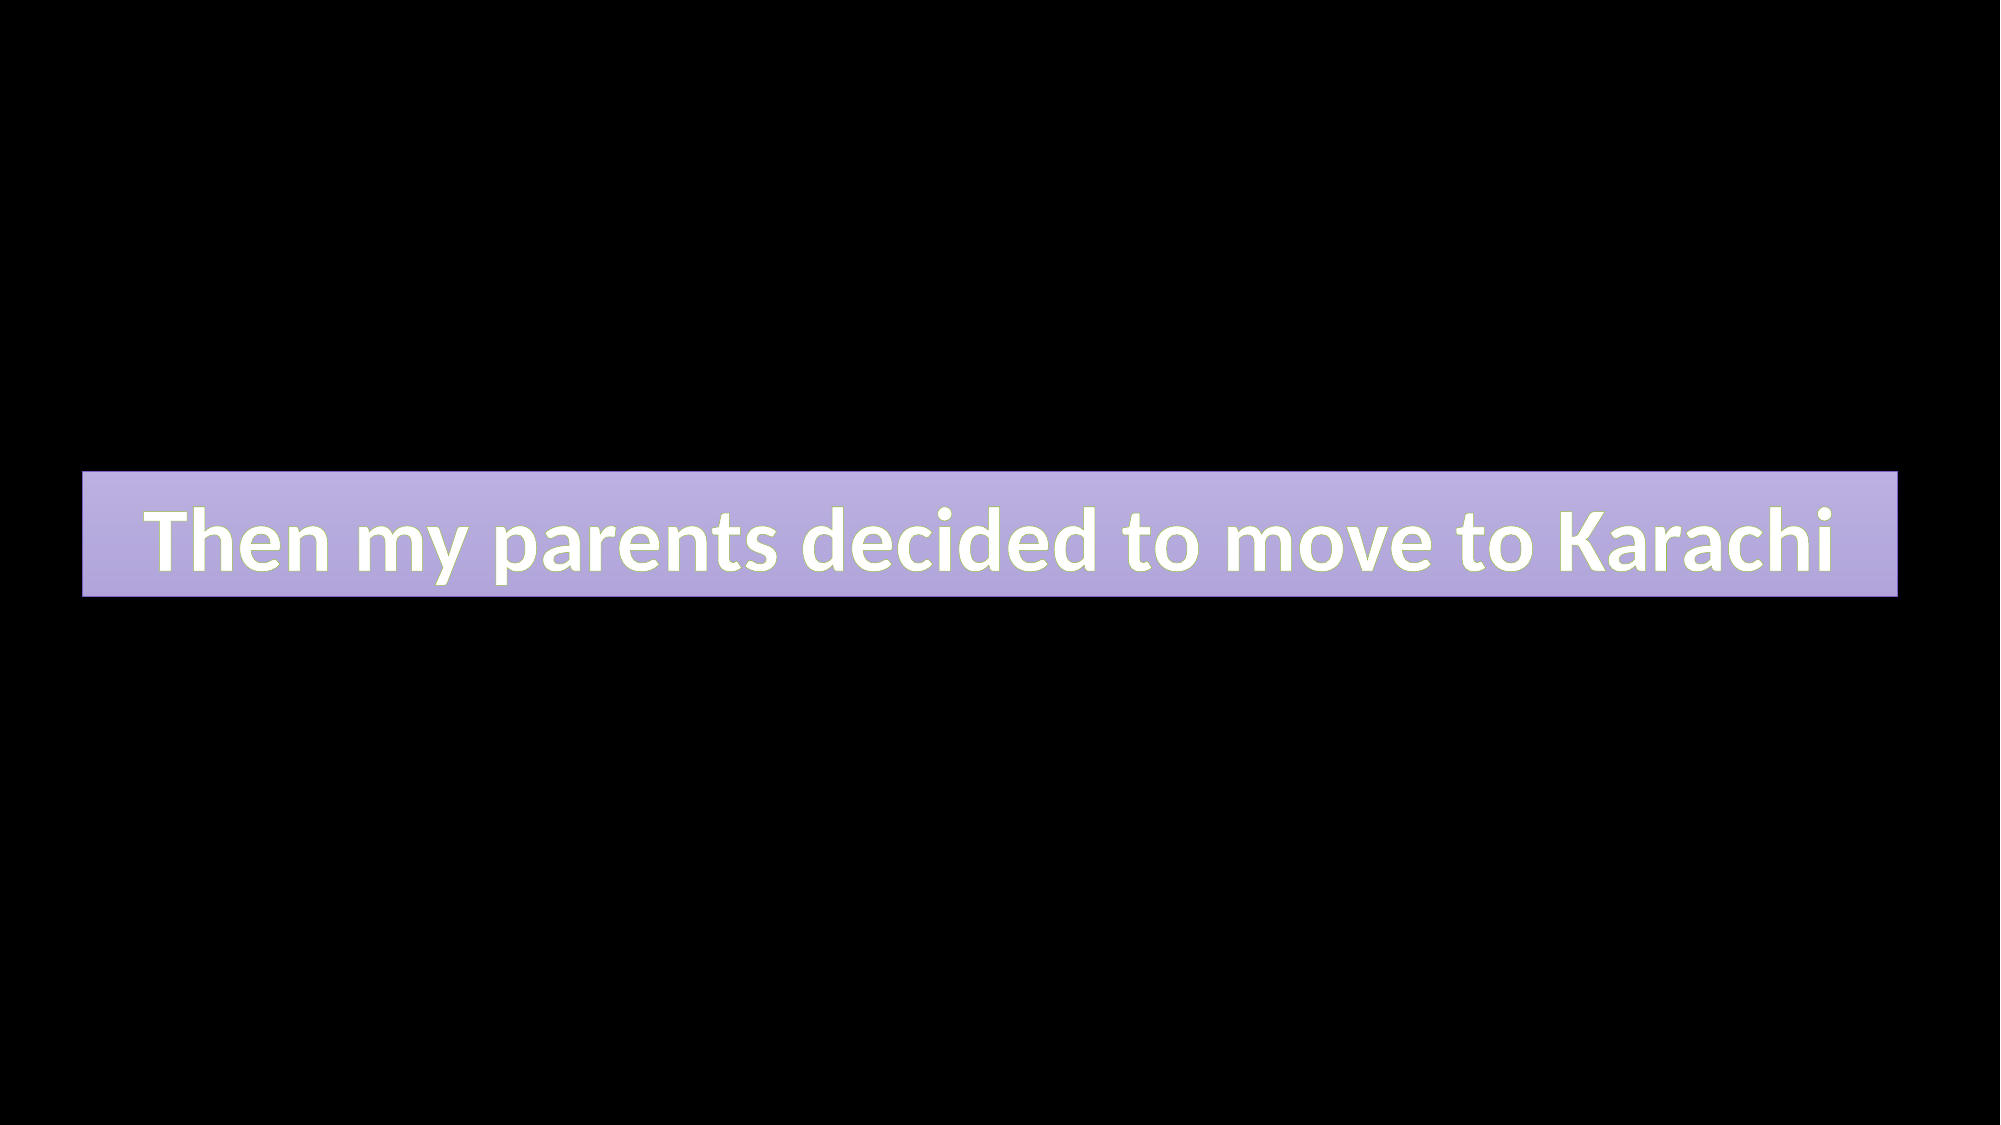

Then my parents decided to move to Karachi